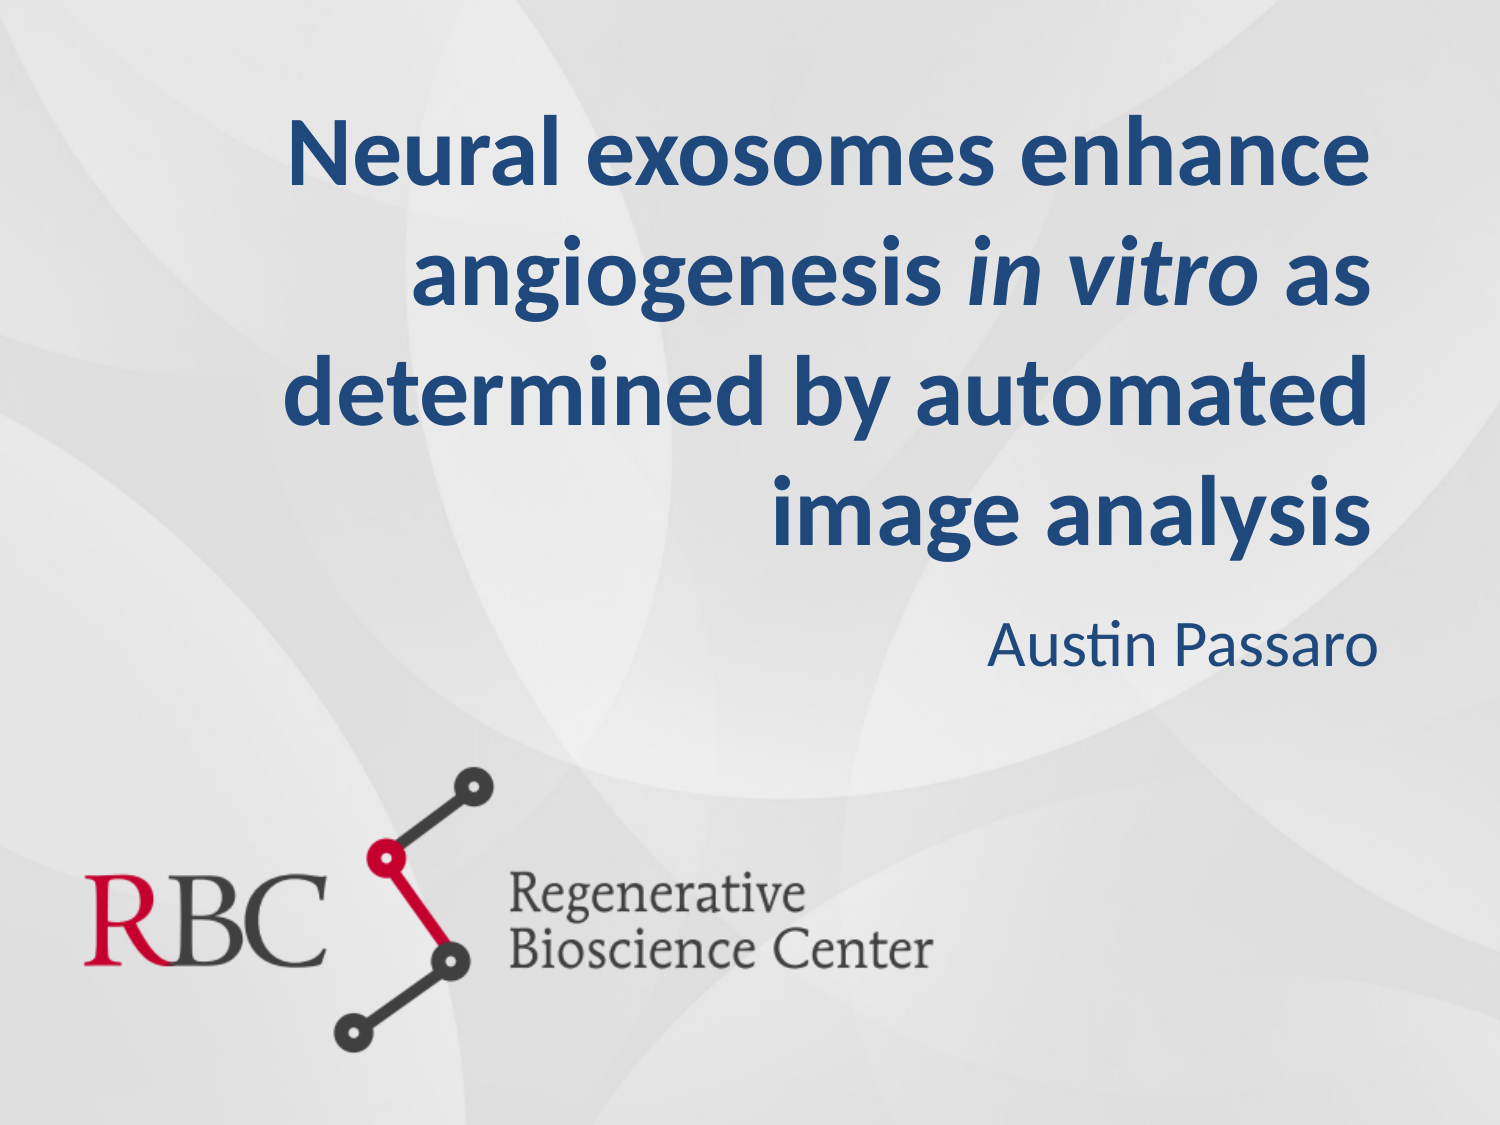

# Neural exosomes enhance angiogenesis in vitro as determined by automated image analysis
Austin Passaro